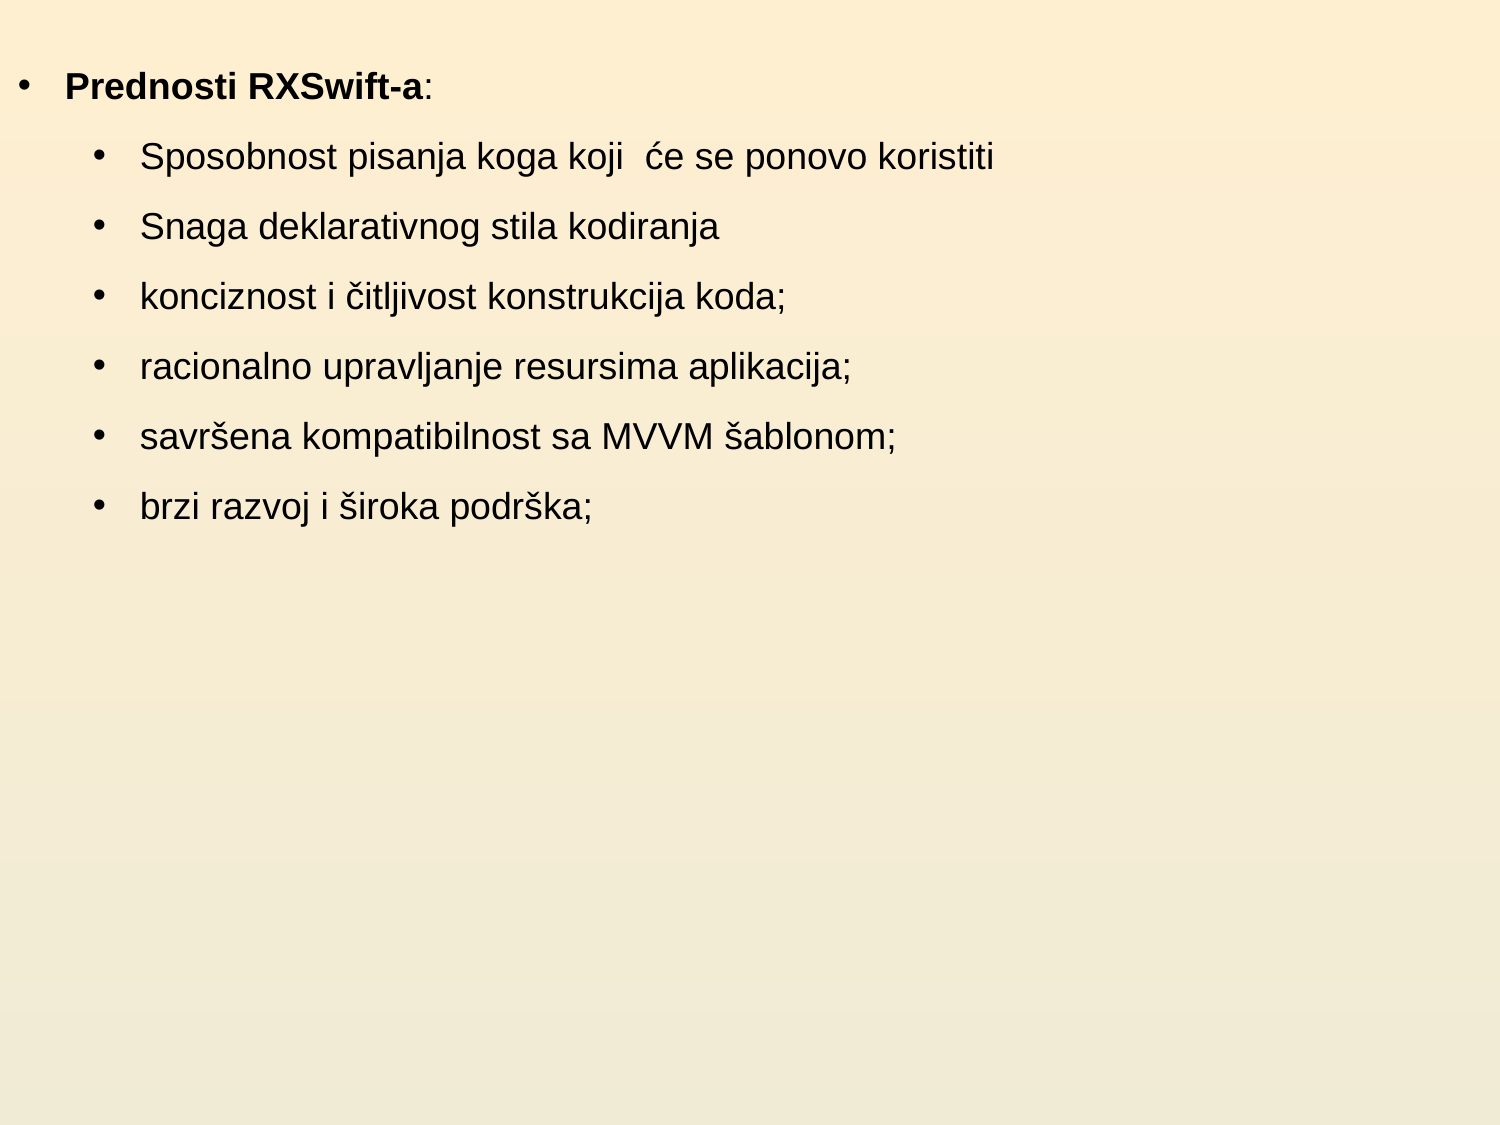

Prednosti RXSwift-a:
Sposobnost pisanja koga koji  će se ponovo koristiti
Snaga deklarativnog stila kodiranja
konciznost i čitljivost konstrukcija koda;
racionalno upravljanje resursima aplikacija;
savršena kompatibilnost sa MVVM šablonom;
brzi razvoj i široka podrška;